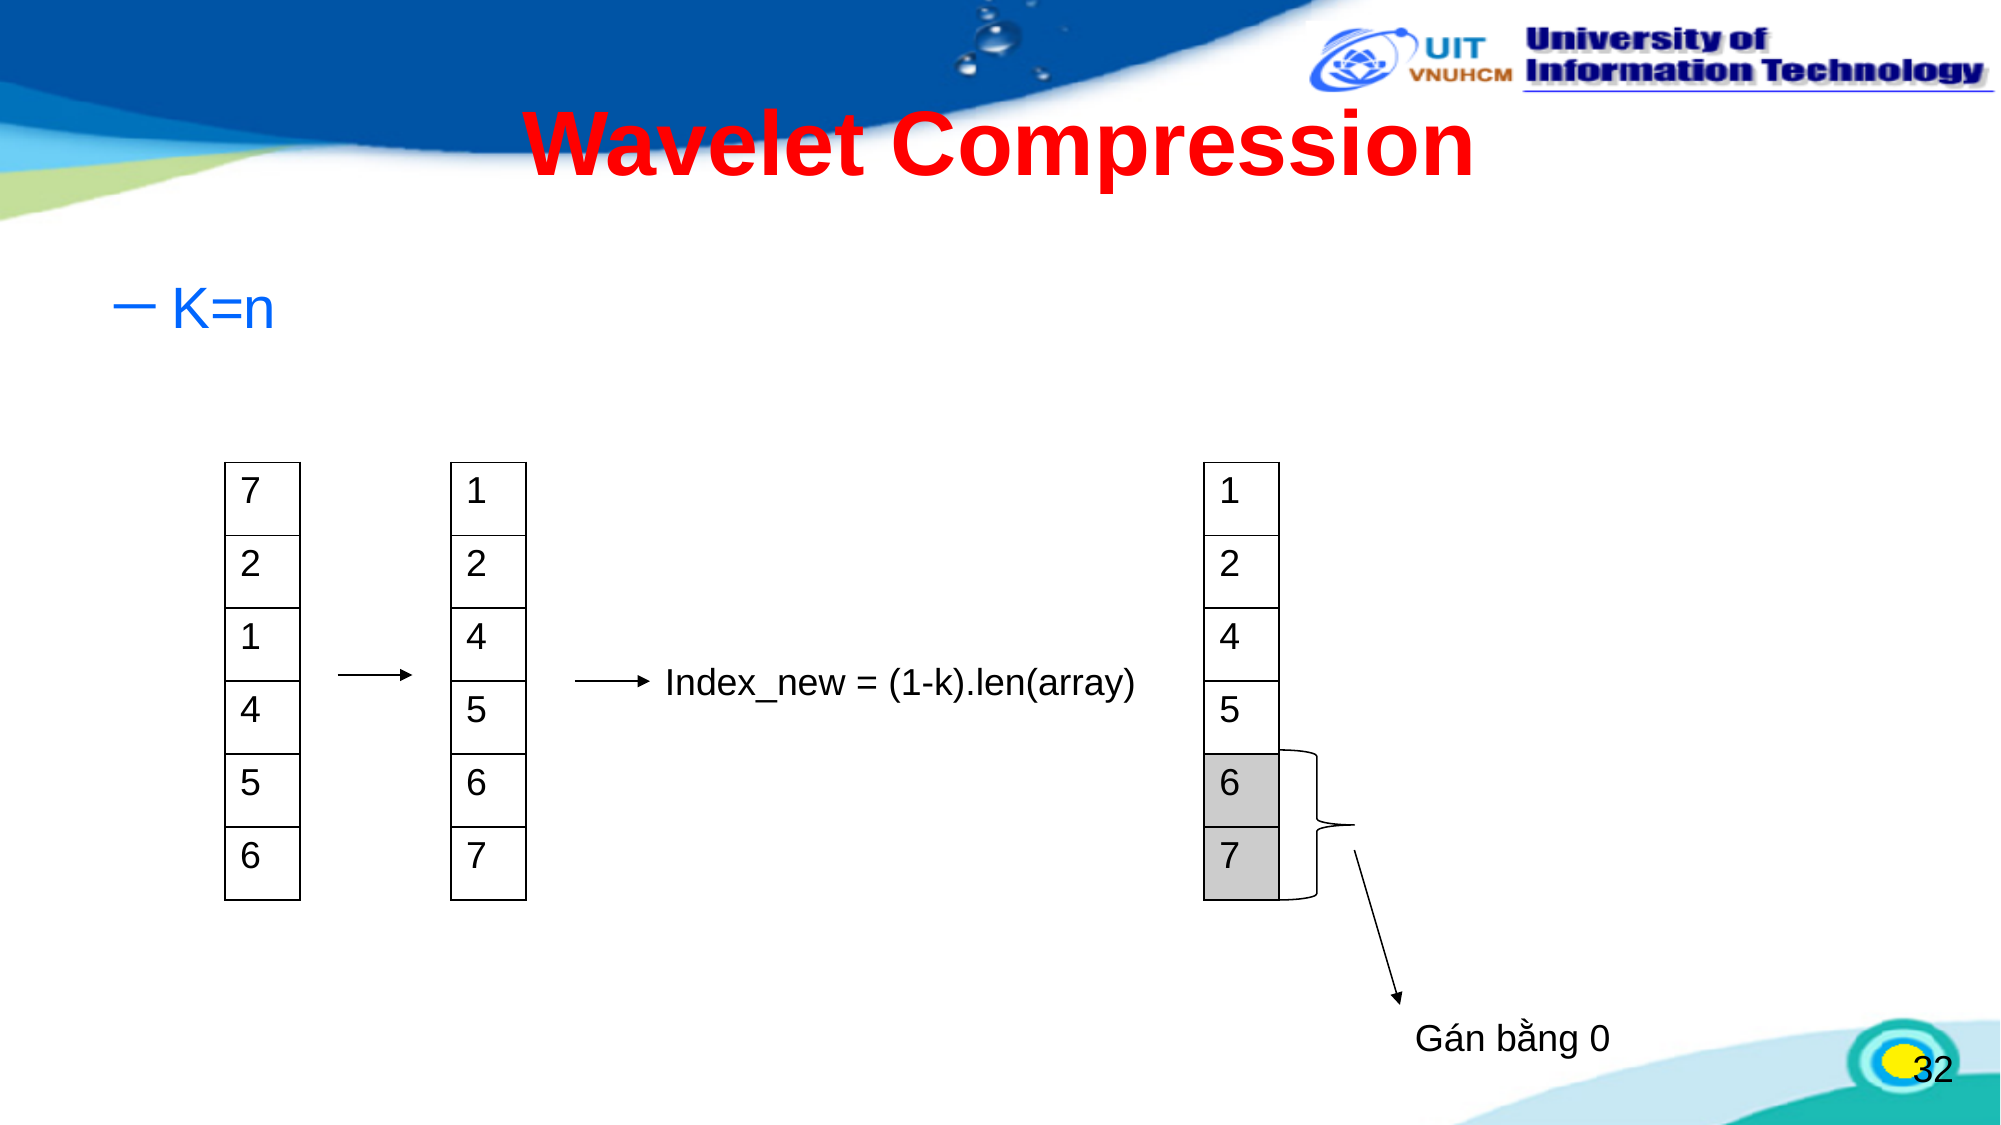

# Wavelet Compression
K=n
| 7 |
| --- |
| 2 |
| 1 |
| 4 |
| 5 |
| 6 |
| 1 |
| --- |
| 2 |
| 4 |
| 5 |
| 6 |
| 7 |
| 1 |
| --- |
| 2 |
| 4 |
| 5 |
| 6 |
| 7 |
Index_new = (1-k).len(array)

Gán bằng 0